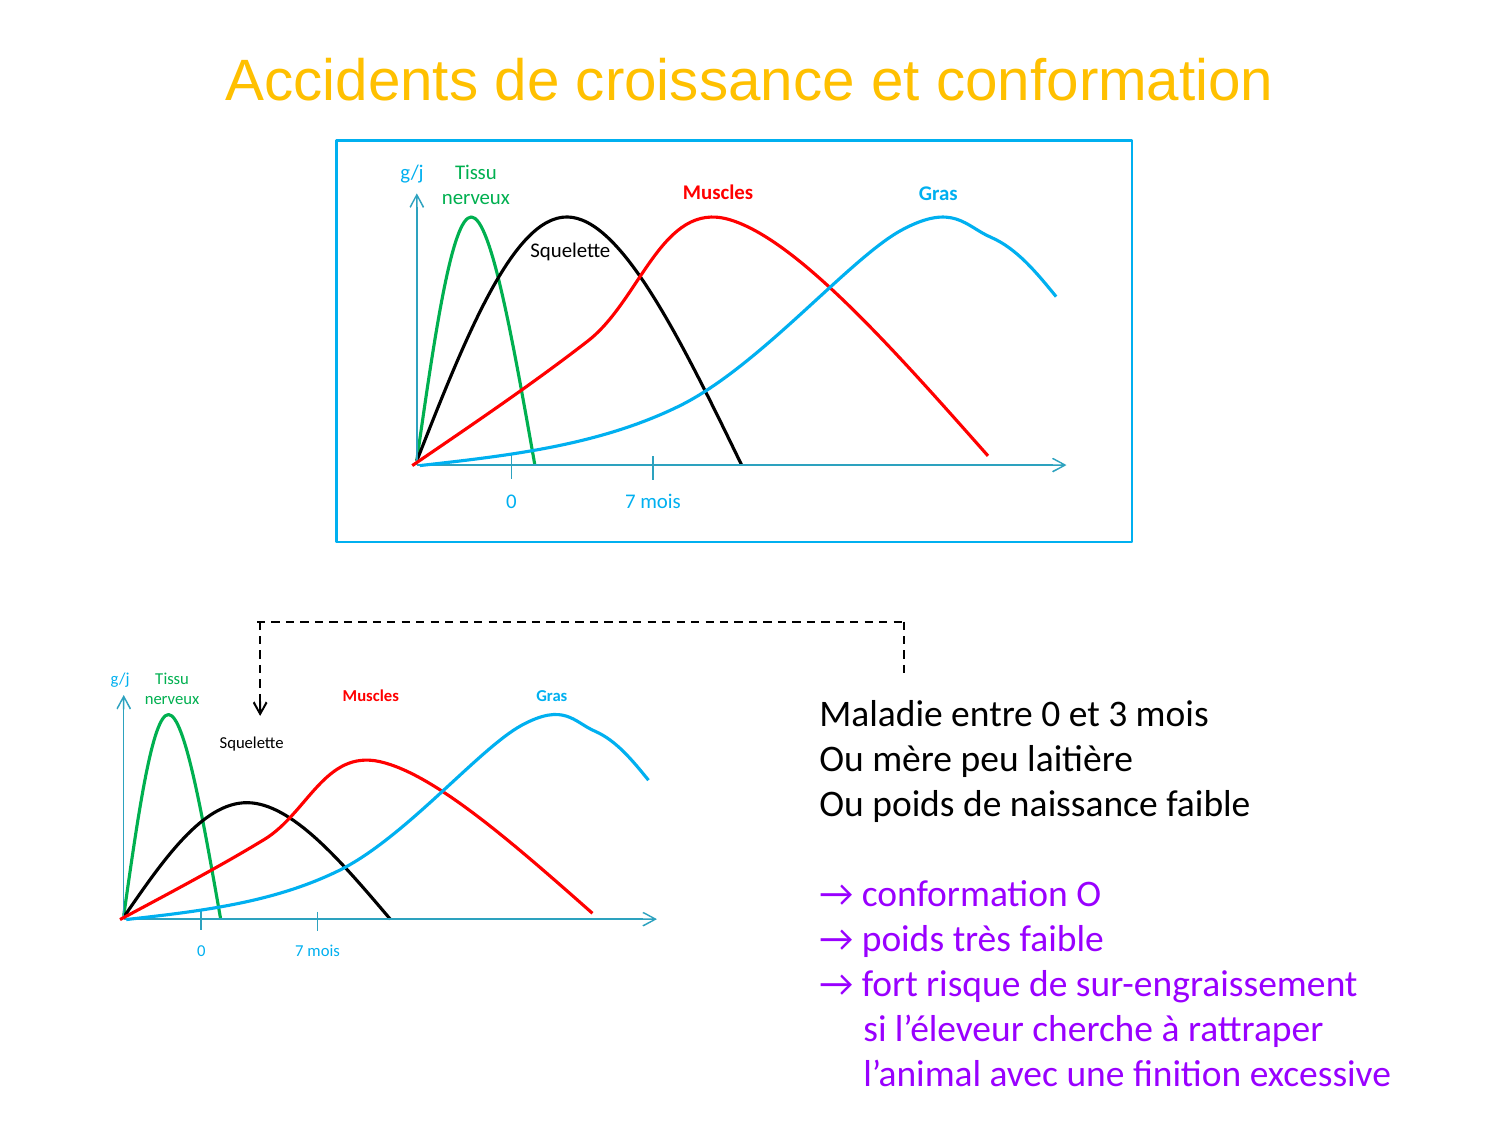

# Accidents de croissance et conformation

g/j
Tissu nerveux
Muscles
Gras

Squelette
0
7 mois
g/j
Tissu nerveux
Muscles
Gras

Squelette

0
7 mois
Maladie entre 0 et 3 mois
Ou mère peu laitière
Ou poids de naissance faible

→ conformation O
→ poids très faible
→ fort risque de sur-engraissement
si l’éleveur cherche à rattraper l’animal avec une finition excessive